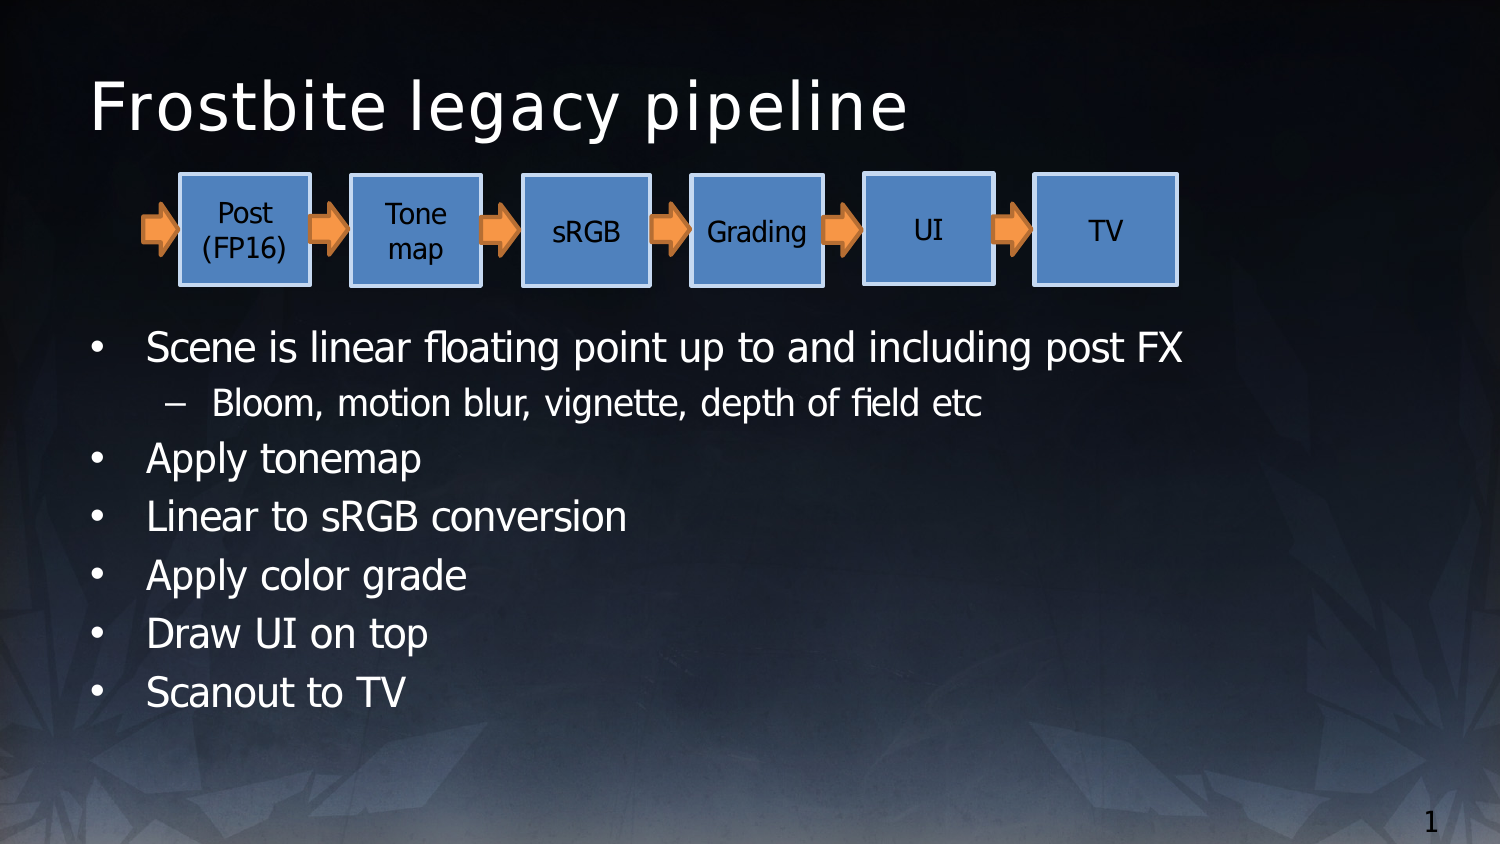

# Frostbite legacy pipeline
UI
Post (FP16)
TV
Tone
map
Grading
sRGB

Scene is linear floating point up to and including post FX
Bloom, motion blur, vignette, depth of field etc
Apply tonemap
Linear to sRGB conversion
Apply color grade
Draw UI on top
Scanout to TV

1